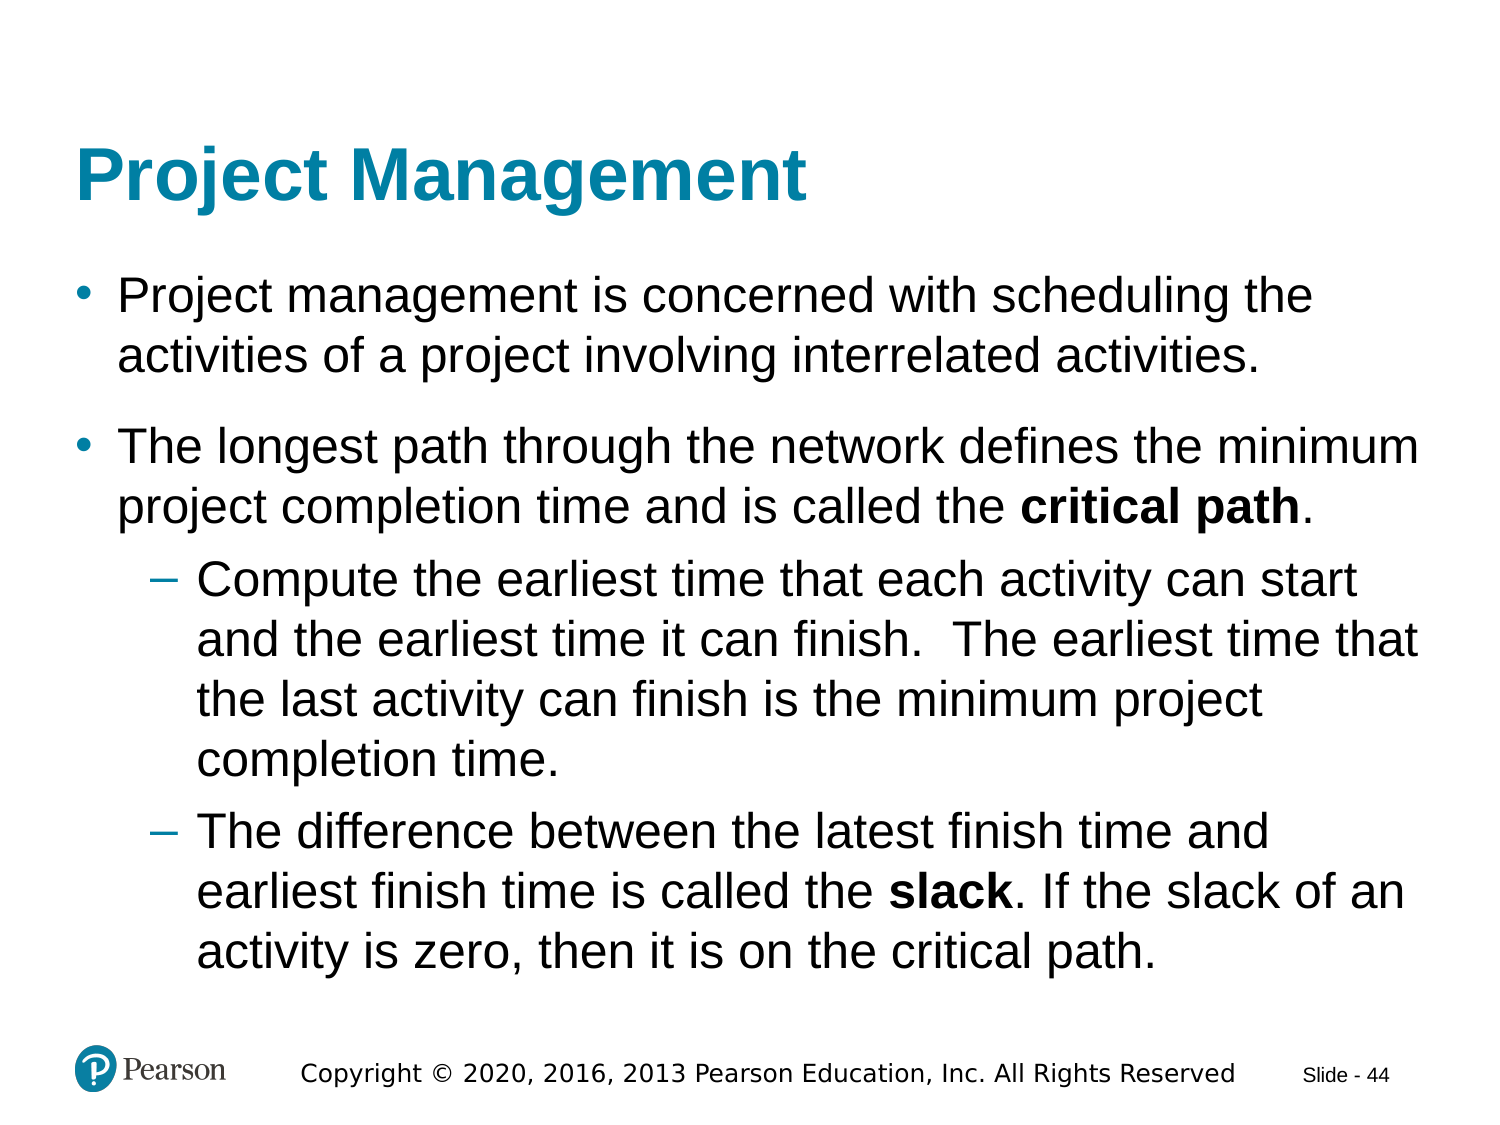

# Project Management
Project management is concerned with scheduling the activities of a project involving interrelated activities.
The longest path through the network defines the minimum project completion time and is called the critical path.
Compute the earliest time that each activity can start and the earliest time it can finish.  The earliest time that the last activity can finish is the minimum project completion time.
The difference between the latest finish time and earliest finish time is called the slack. If the slack of an activity is zero, then it is on the critical path.